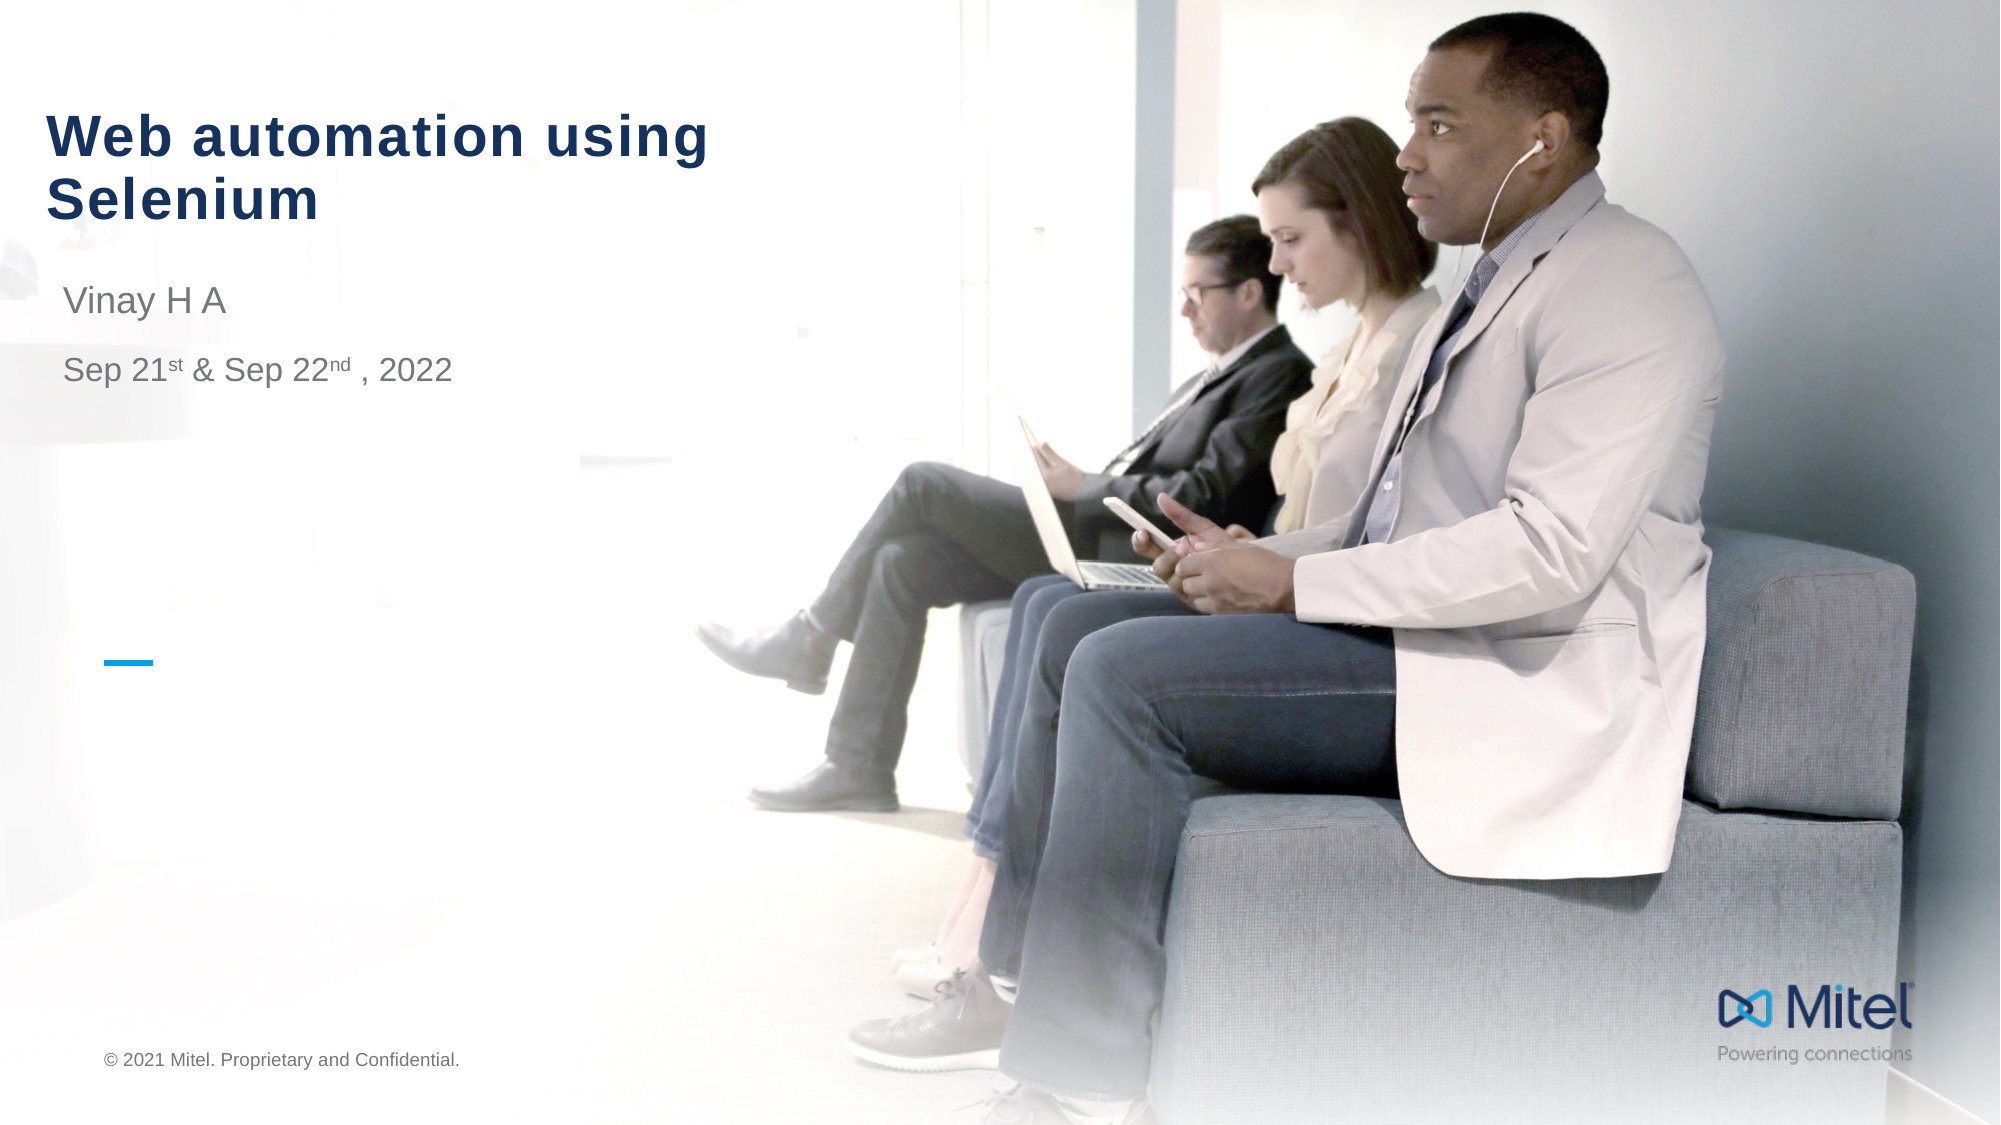

# Web automation using Selenium
Vinay H A
Sep 21st & Sep 22nd , 2022